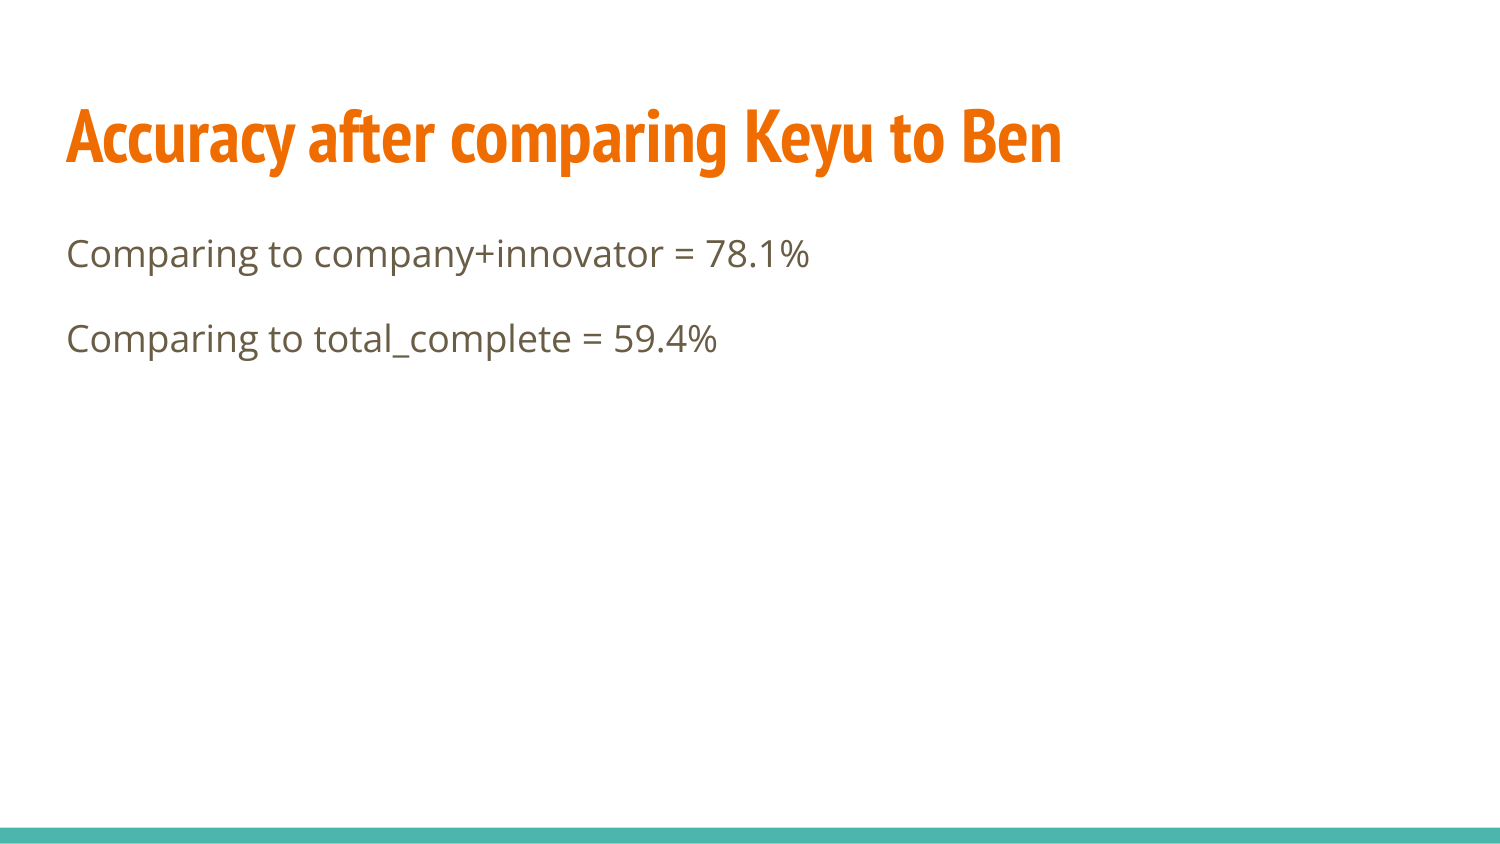

# Accuracy after comparing Keyu to Ben
Comparing to company+innovator = 78.1%
Comparing to total_complete = 59.4%